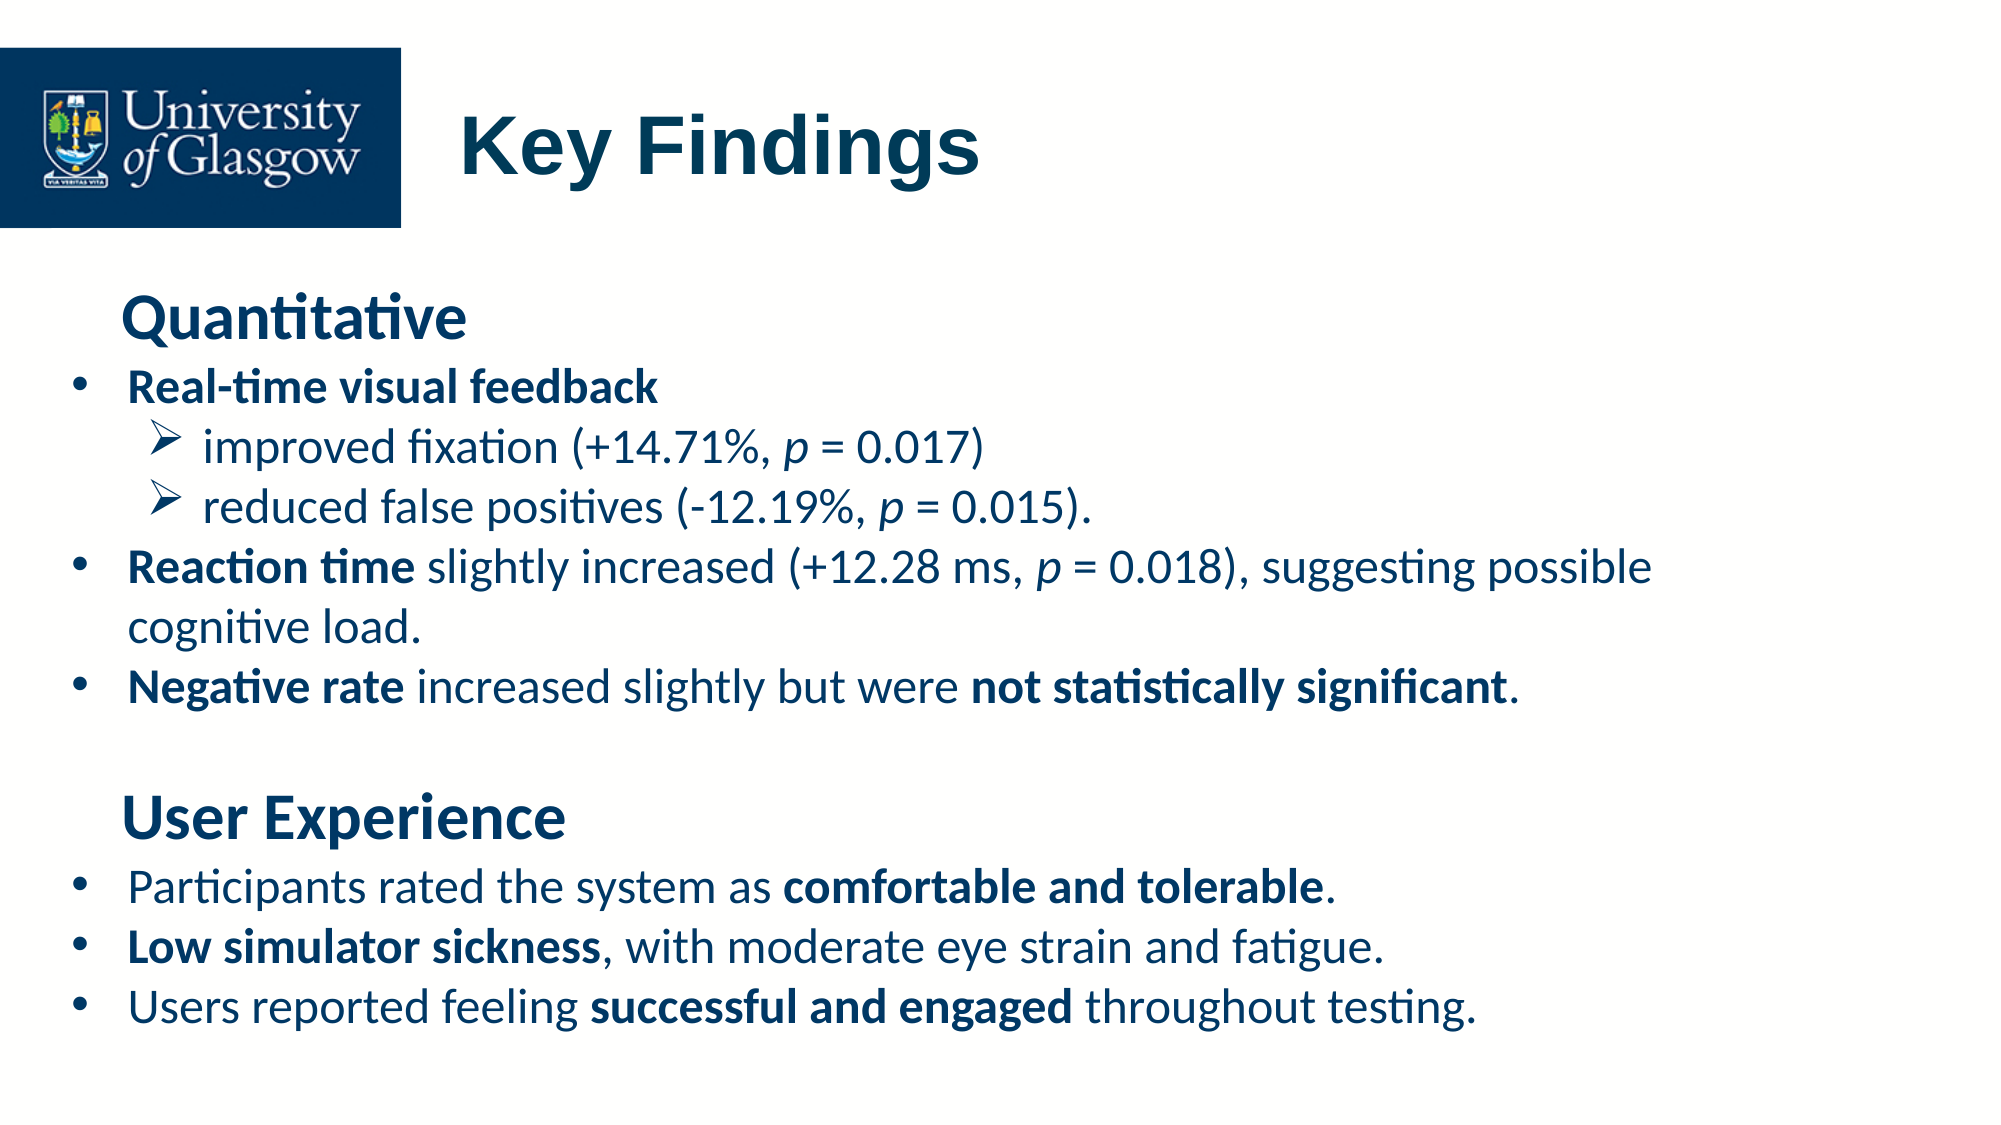

# Key Findings

 Quantitative
Real-time visual feedback
improved fixation (+14.71%, p = 0.017)
reduced false positives (-12.19%, p = 0.015).
Reaction time slightly increased (+12.28 ms, p = 0.018), suggesting possible cognitive load.
Negative rate increased slightly but were not statistically significant.

 User Experience
Participants rated the system as comfortable and tolerable.
Low simulator sickness, with moderate eye strain and fatigue.
Users reported feeling successful and engaged throughout testing.